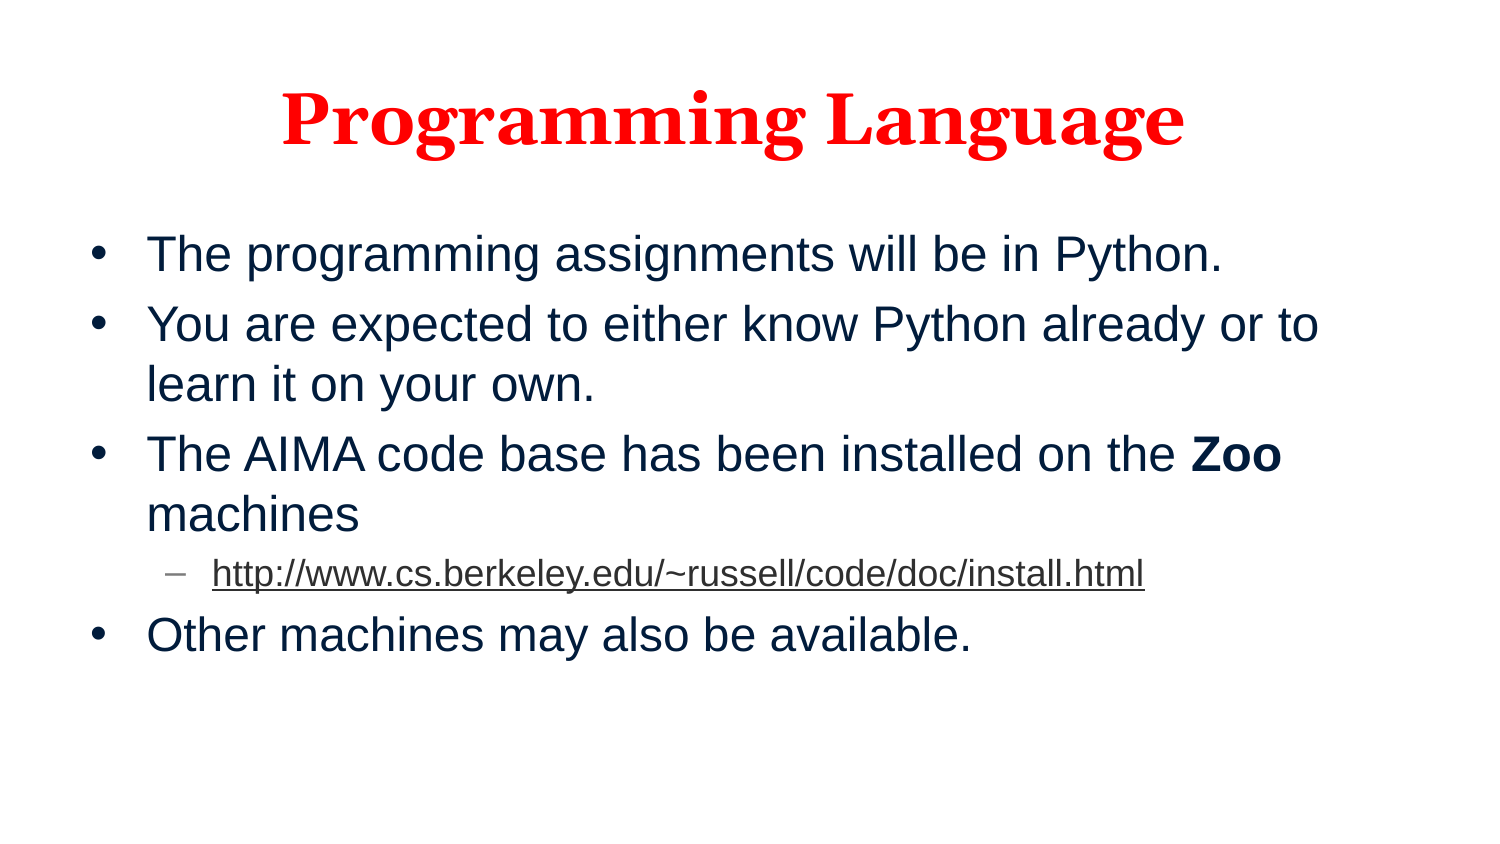

# Programming Language
The programming assignments will be in Python.
You are expected to either know Python already or to learn it on your own.
The AIMA code base has been installed on the Zoo machines
http://www.cs.berkeley.edu/~russell/code/doc/install.html
Other machines may also be available.